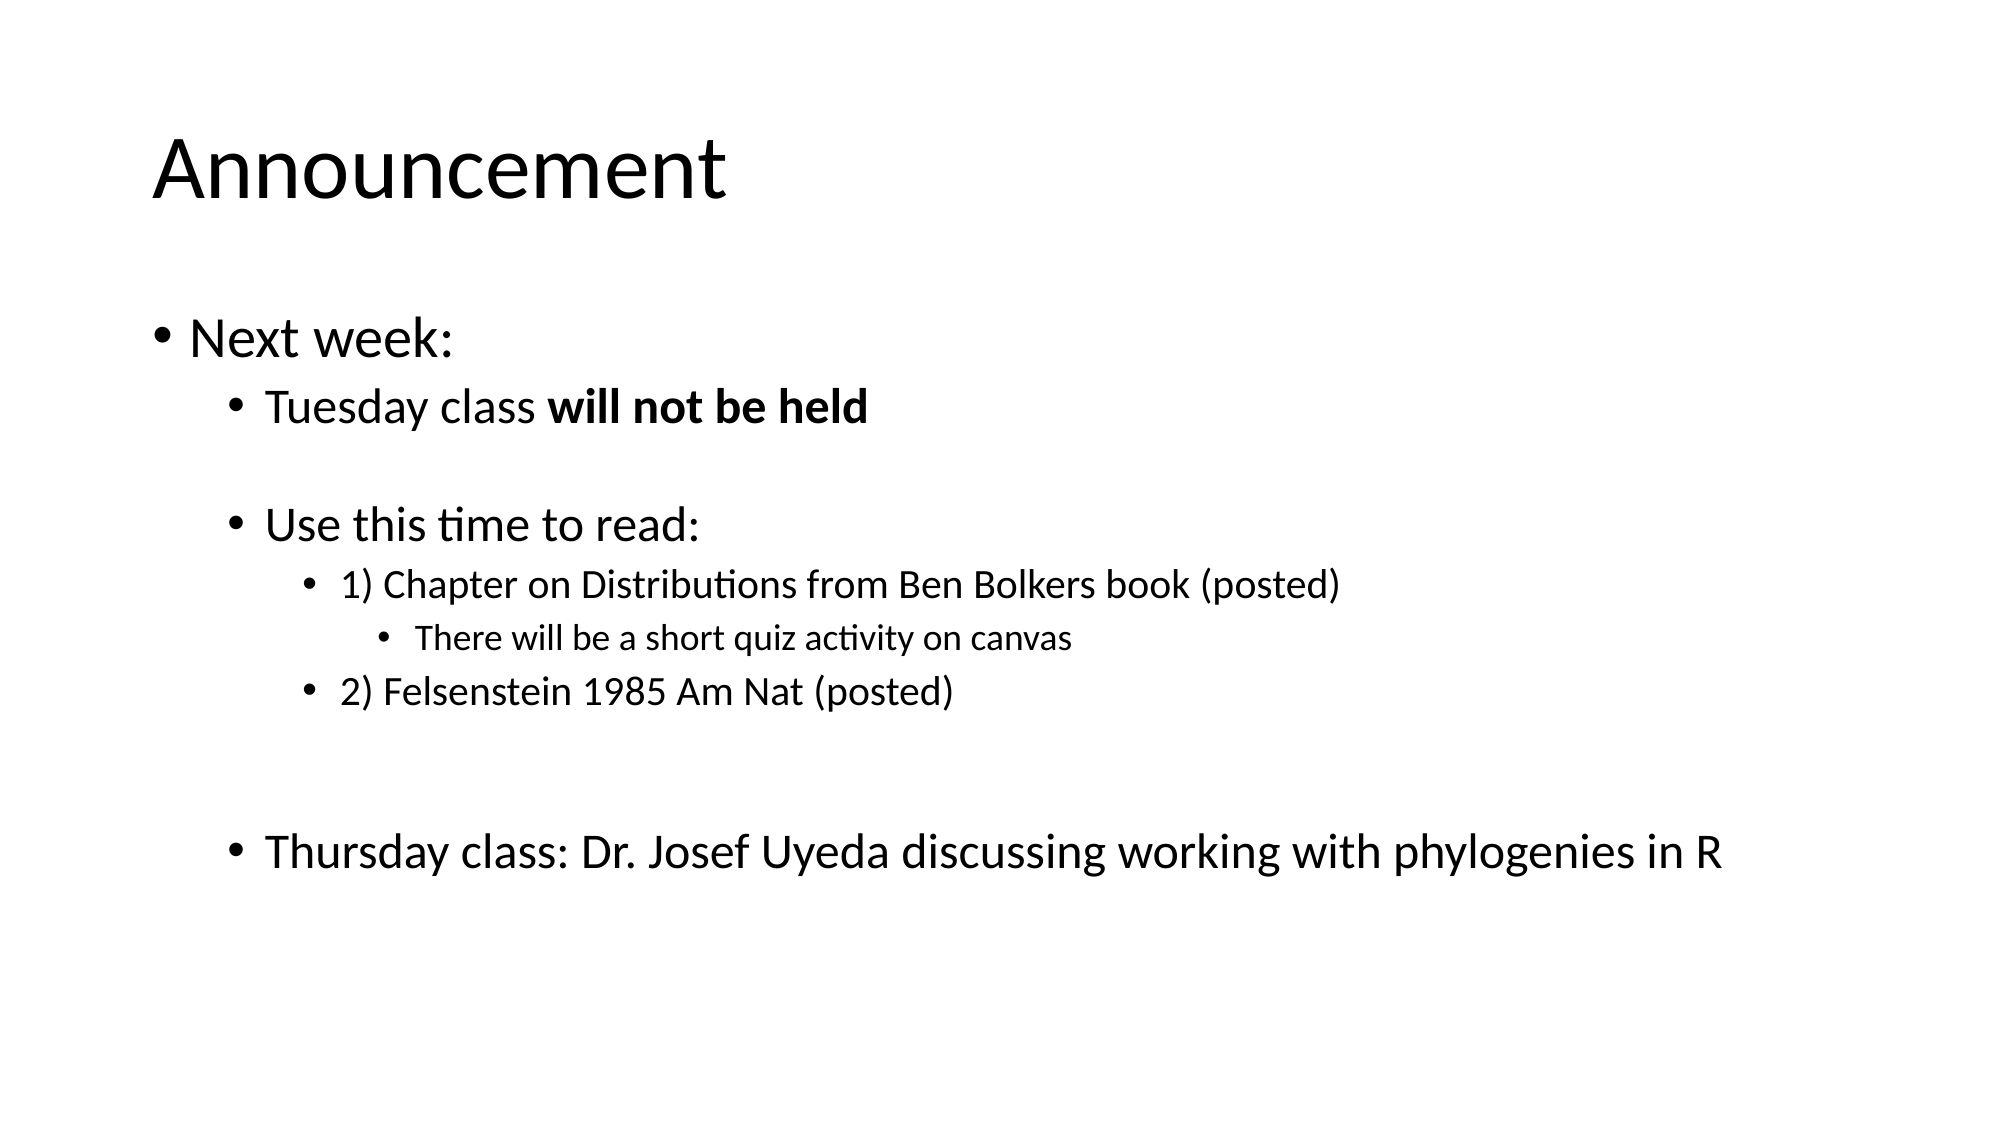

# Announcement
Next week:
Tuesday class will not be held
Use this time to read:
1) Chapter on Distributions from Ben Bolkers book (posted)
There will be a short quiz activity on canvas
2) Felsenstein 1985 Am Nat (posted)

Thursday class: Dr. Josef Uyeda discussing working with phylogenies in R